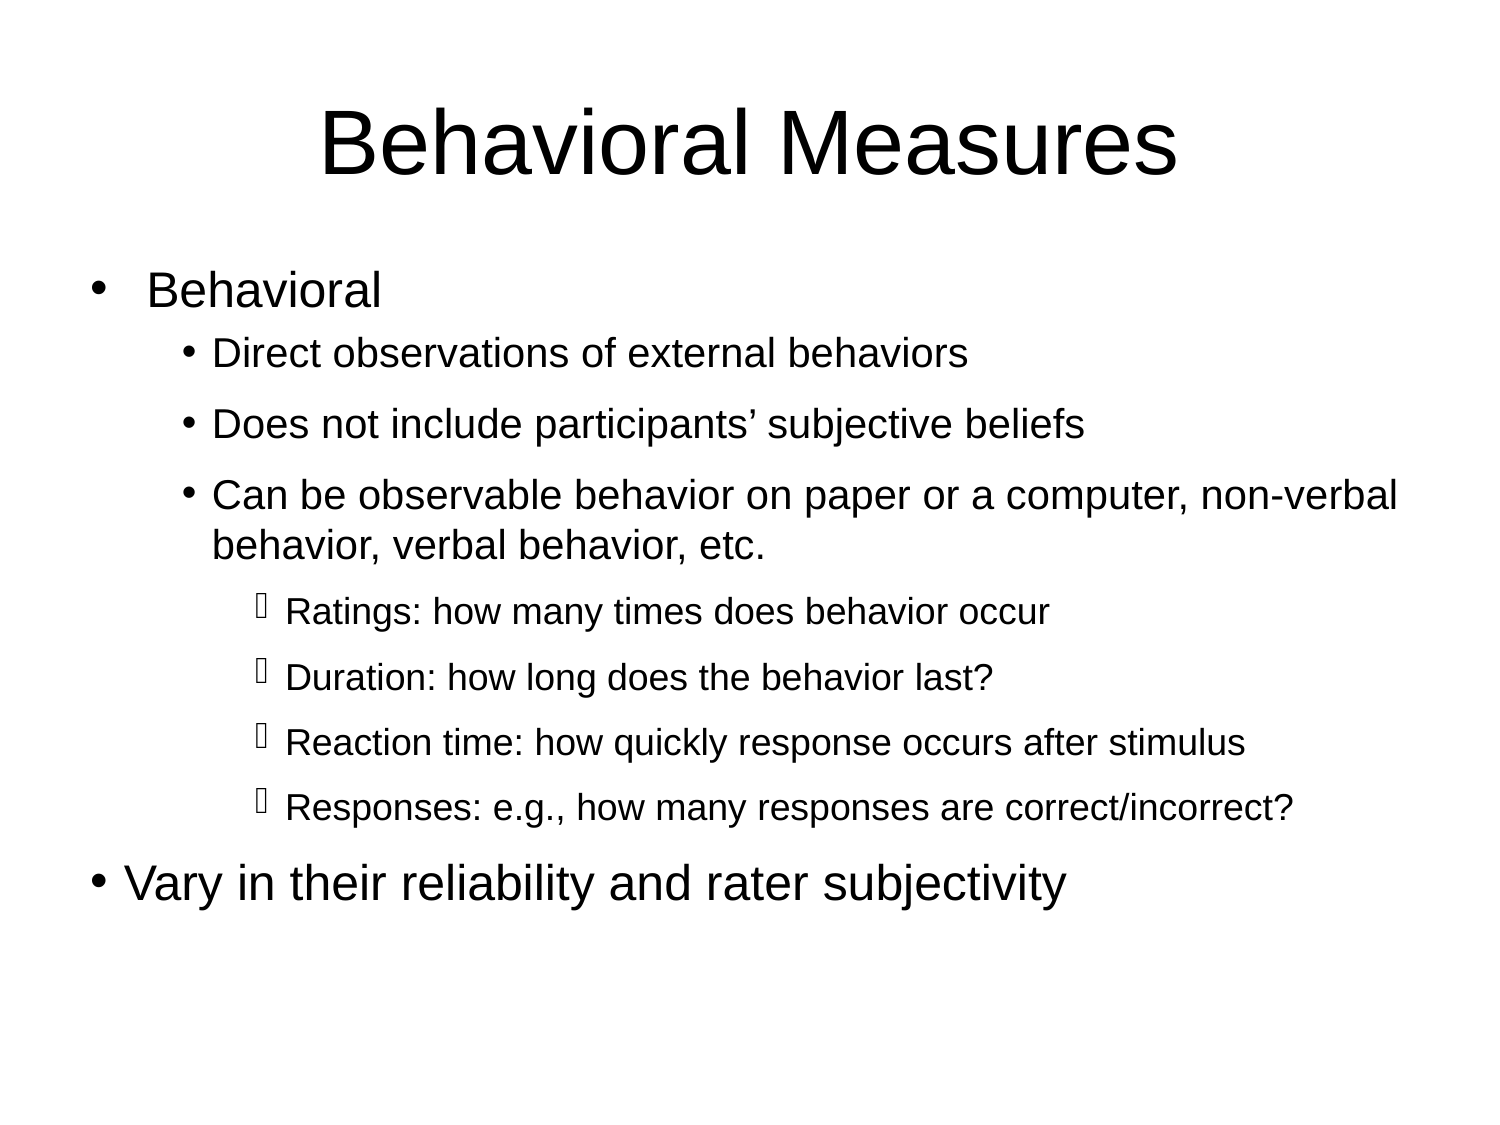

# Behavioral Measures
Behavioral
Direct observations of external behaviors
Does not include participants’ subjective beliefs
Can be observable behavior on paper or a computer, non-verbal behavior, verbal behavior, etc.
Ratings: how many times does behavior occur
Duration: how long does the behavior last?
Reaction time: how quickly response occurs after stimulus
Responses: e.g., how many responses are correct/incorrect?
Vary in their reliability and rater subjectivity